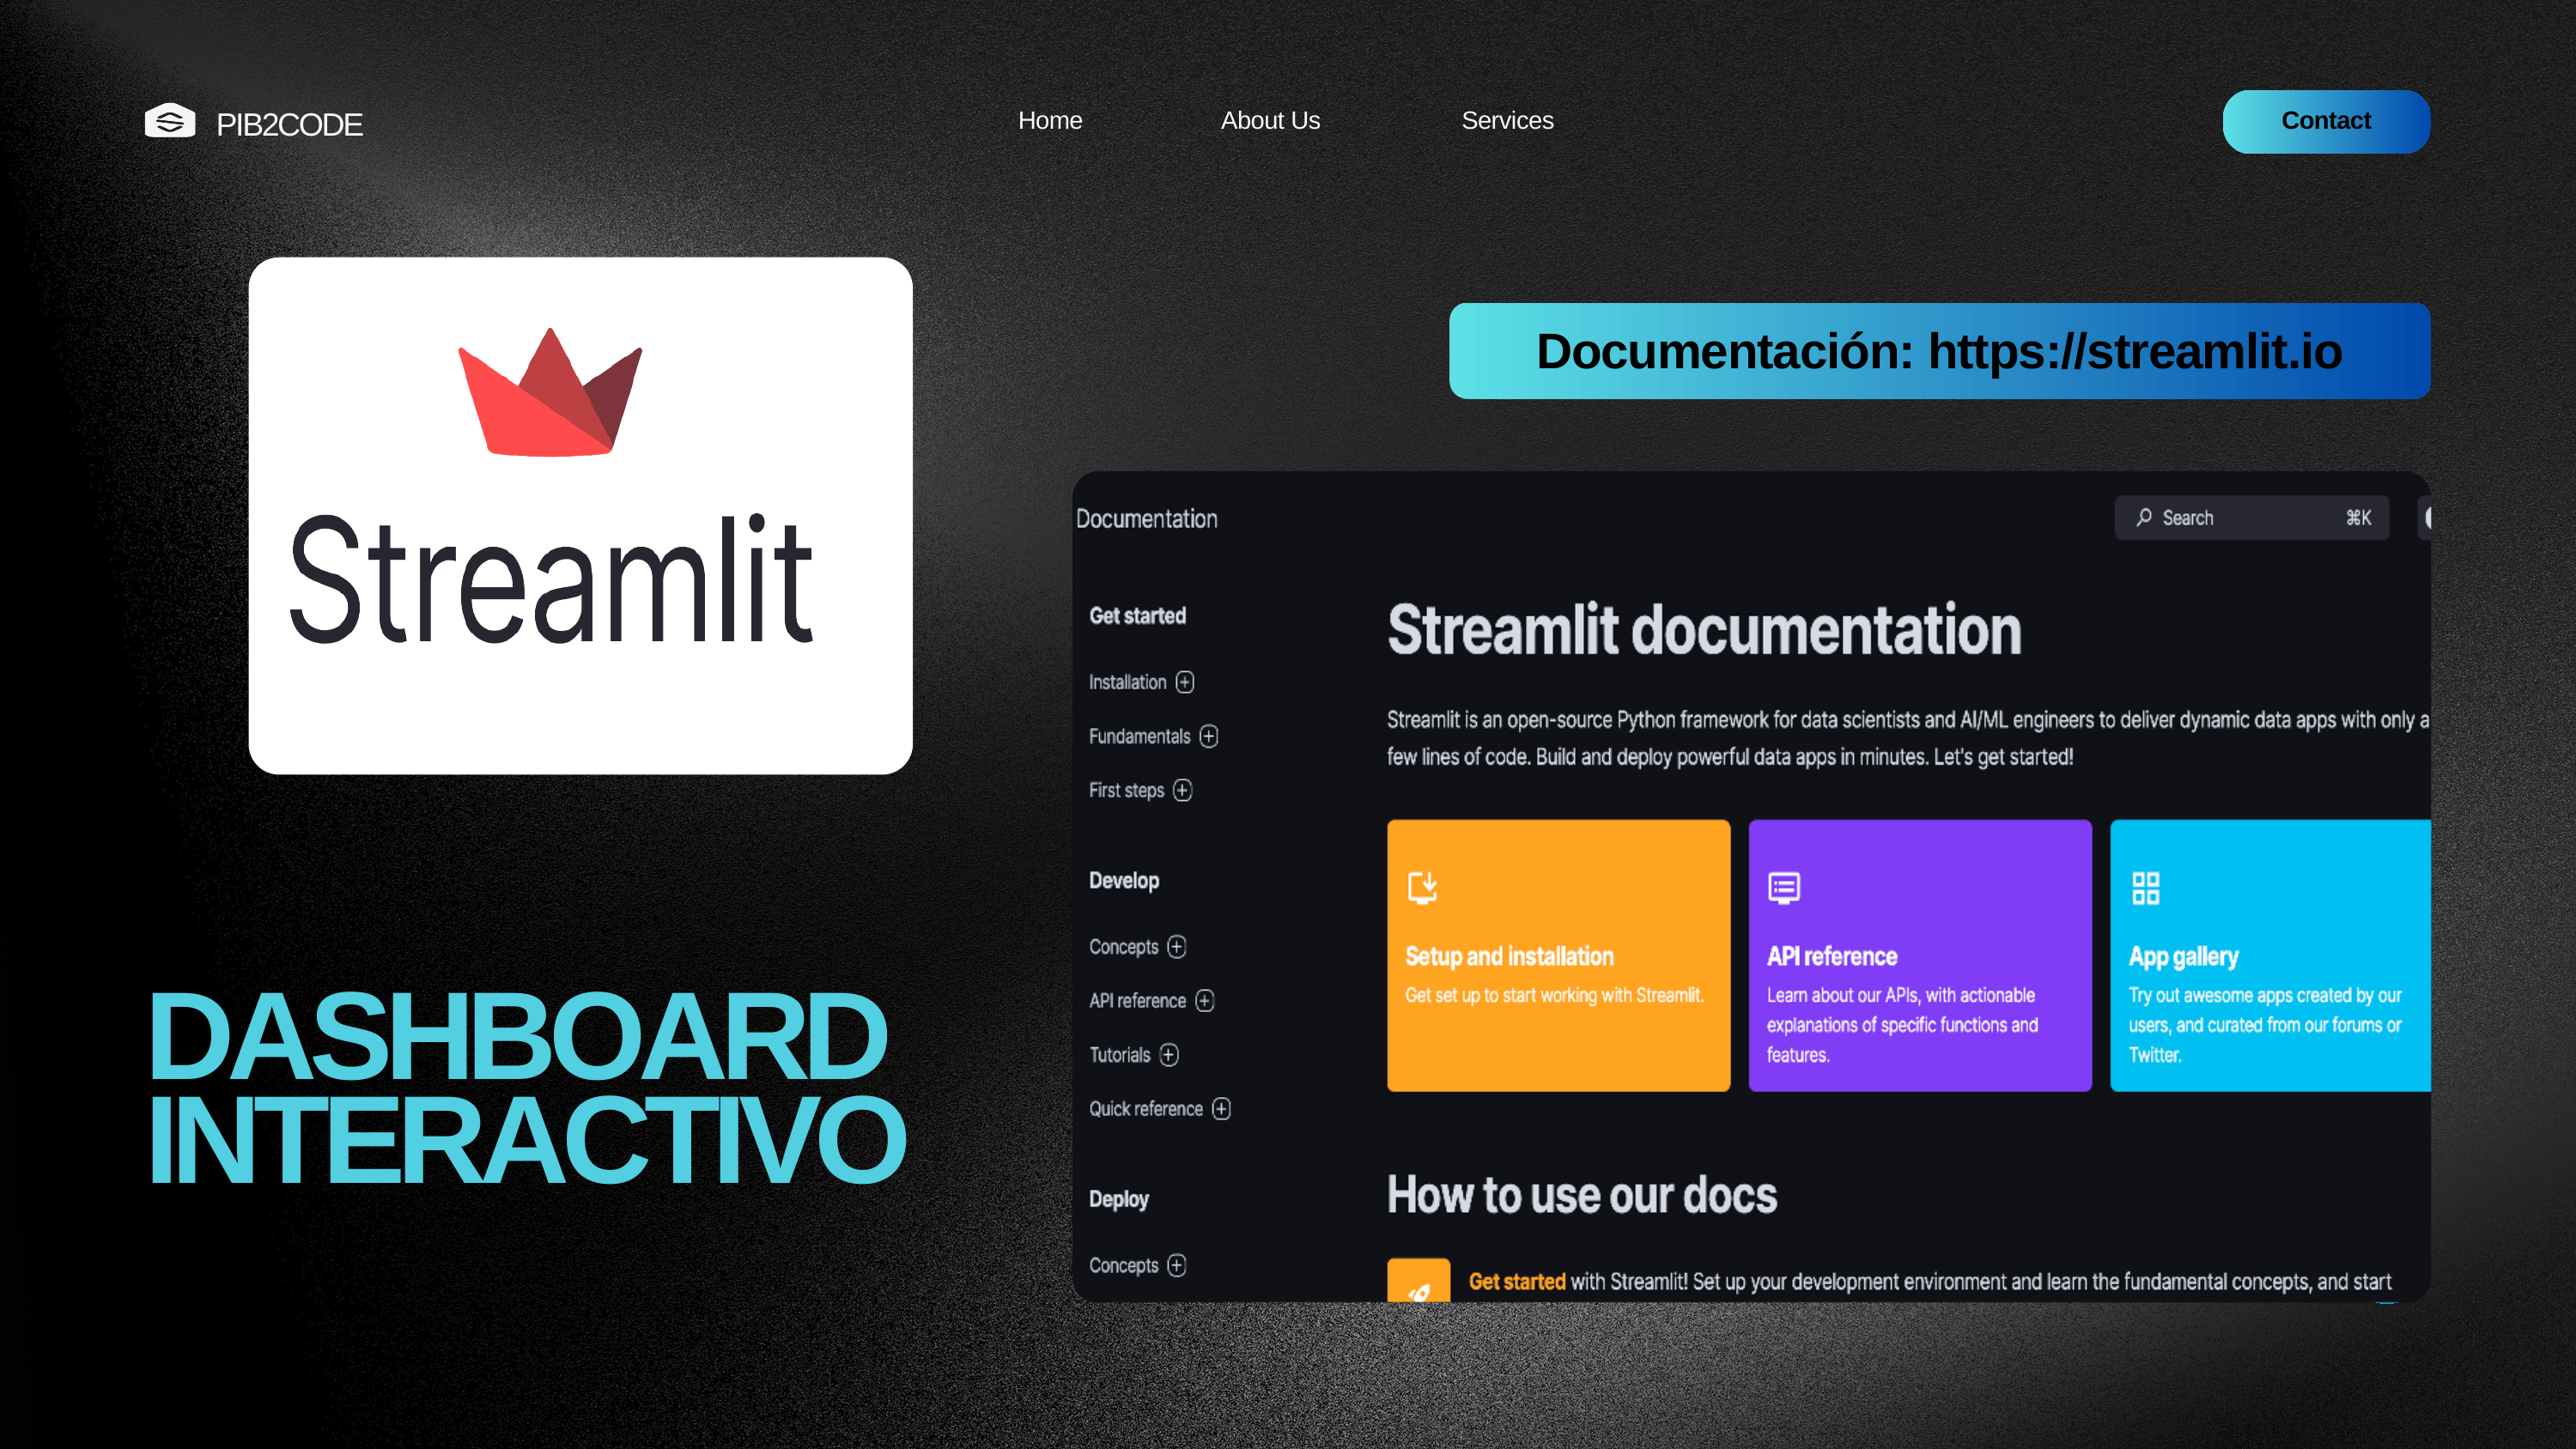

PIB2CODE
Home
About Us
Services
Contact

Documentación: https://streamlit.io

DASHBOARD INTERACTIVO